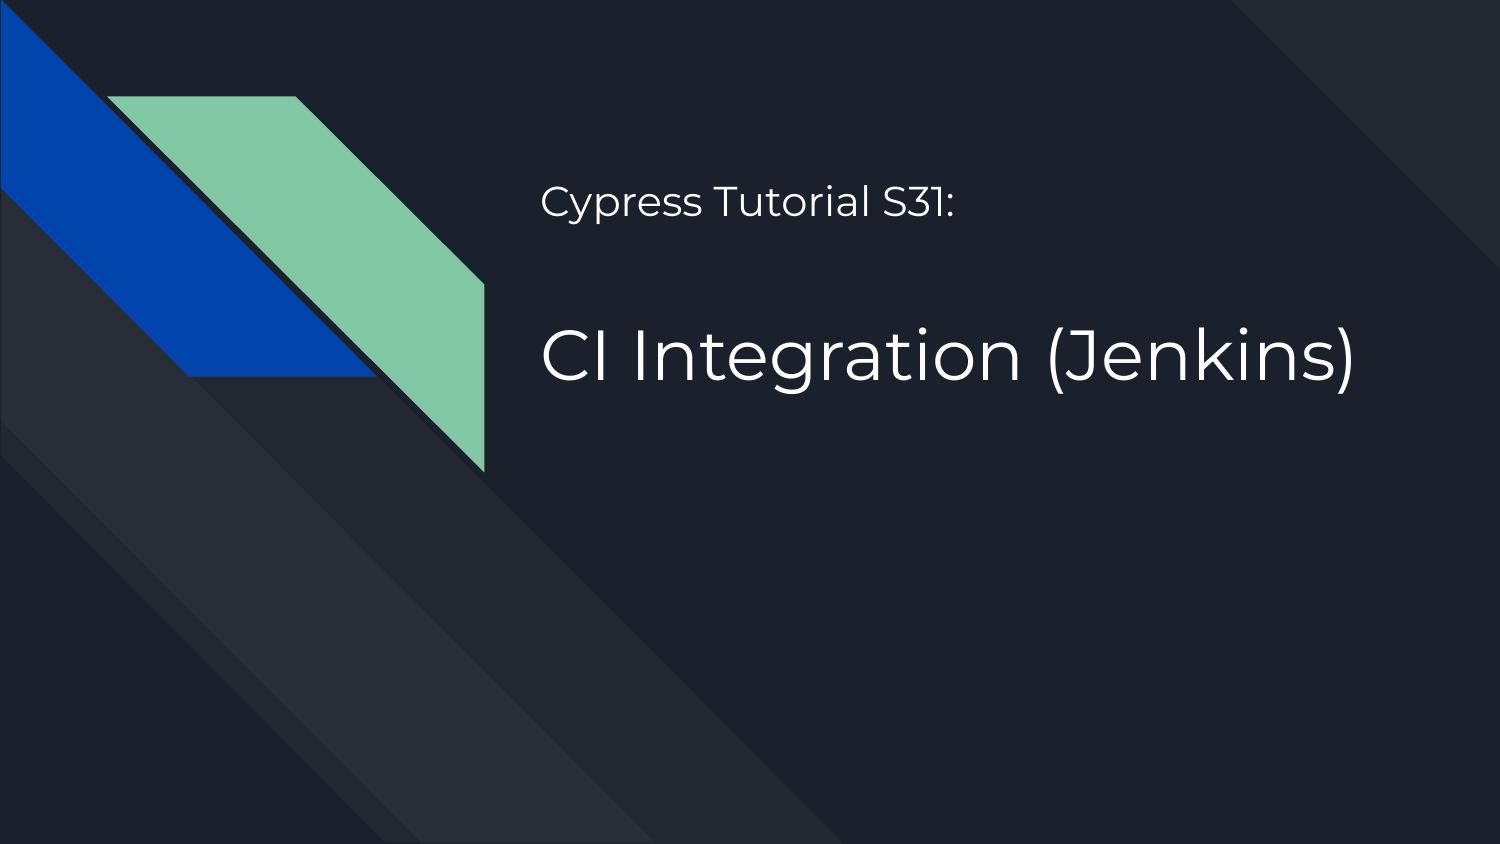

# Cypress Tutorial S31: CI Integration (Jenkins)